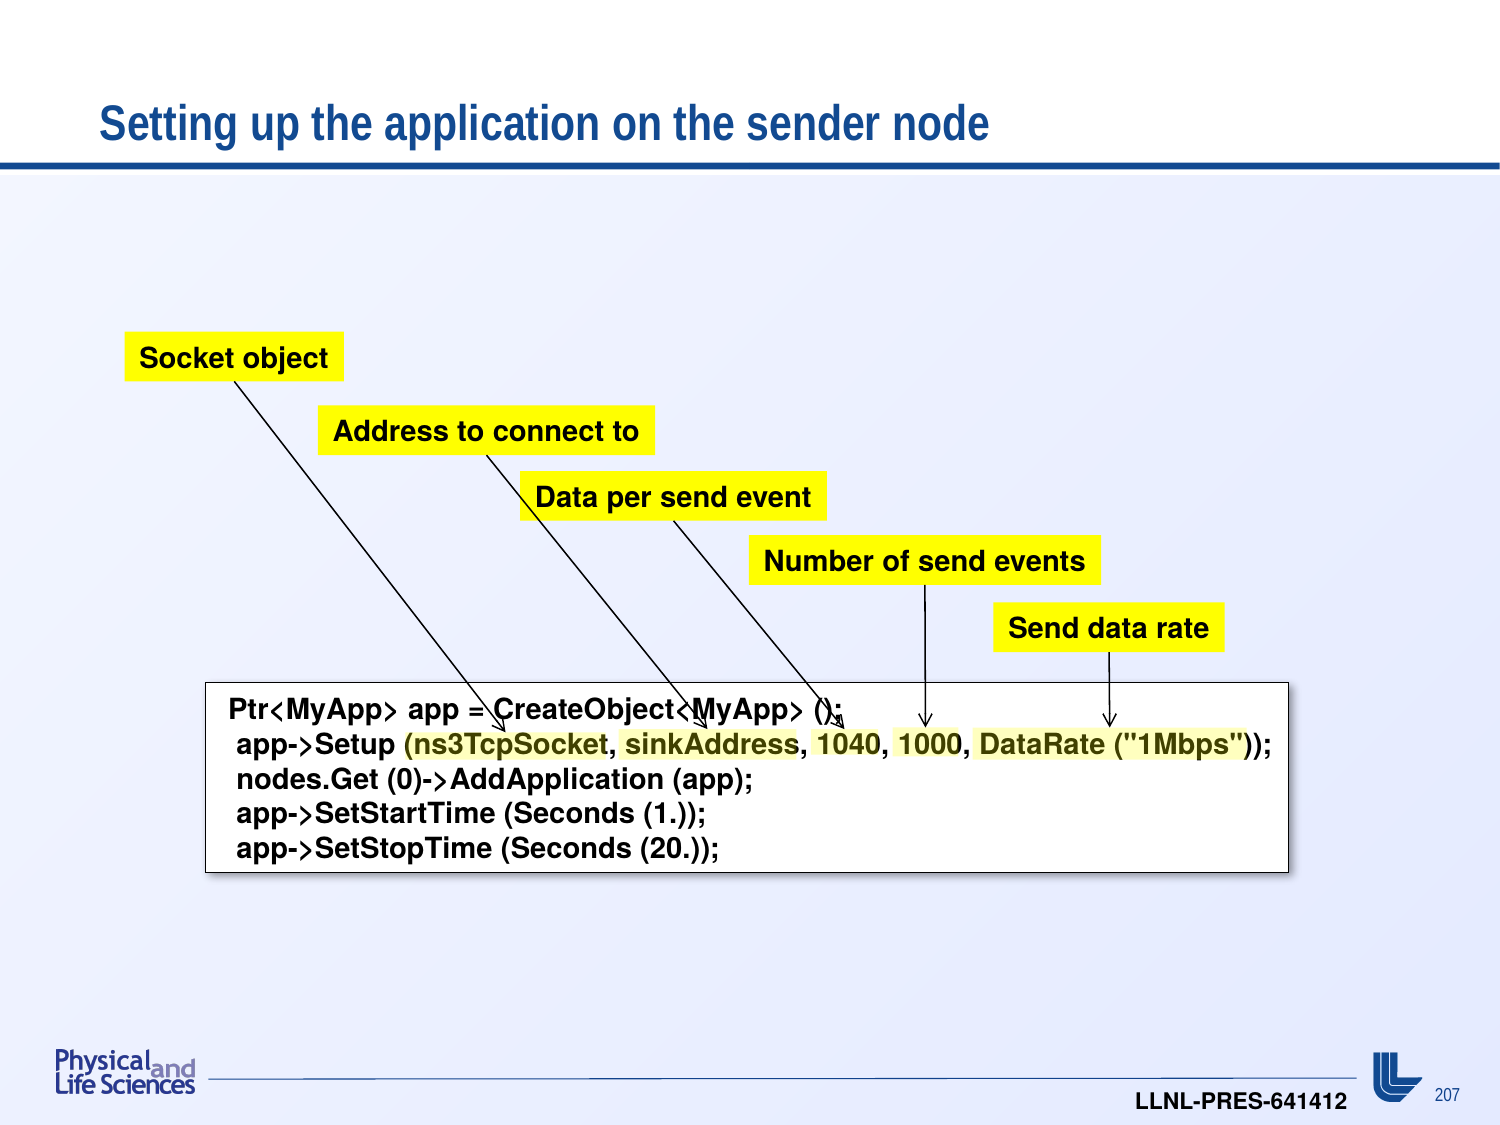

# Setting up the application on the sender node
Socket object
Address to connect to
Data per send event
Number of send events
Send data rate
 Ptr<MyApp> app = CreateObject<MyApp> ();
  app->Setup (ns3TcpSocket, sinkAddress, 1040, 1000, DataRate ("1Mbps"));
  nodes.Get (0)->AddApplication (app);
  app->SetStartTime (Seconds (1.));
  app->SetStopTime (Seconds (20.));